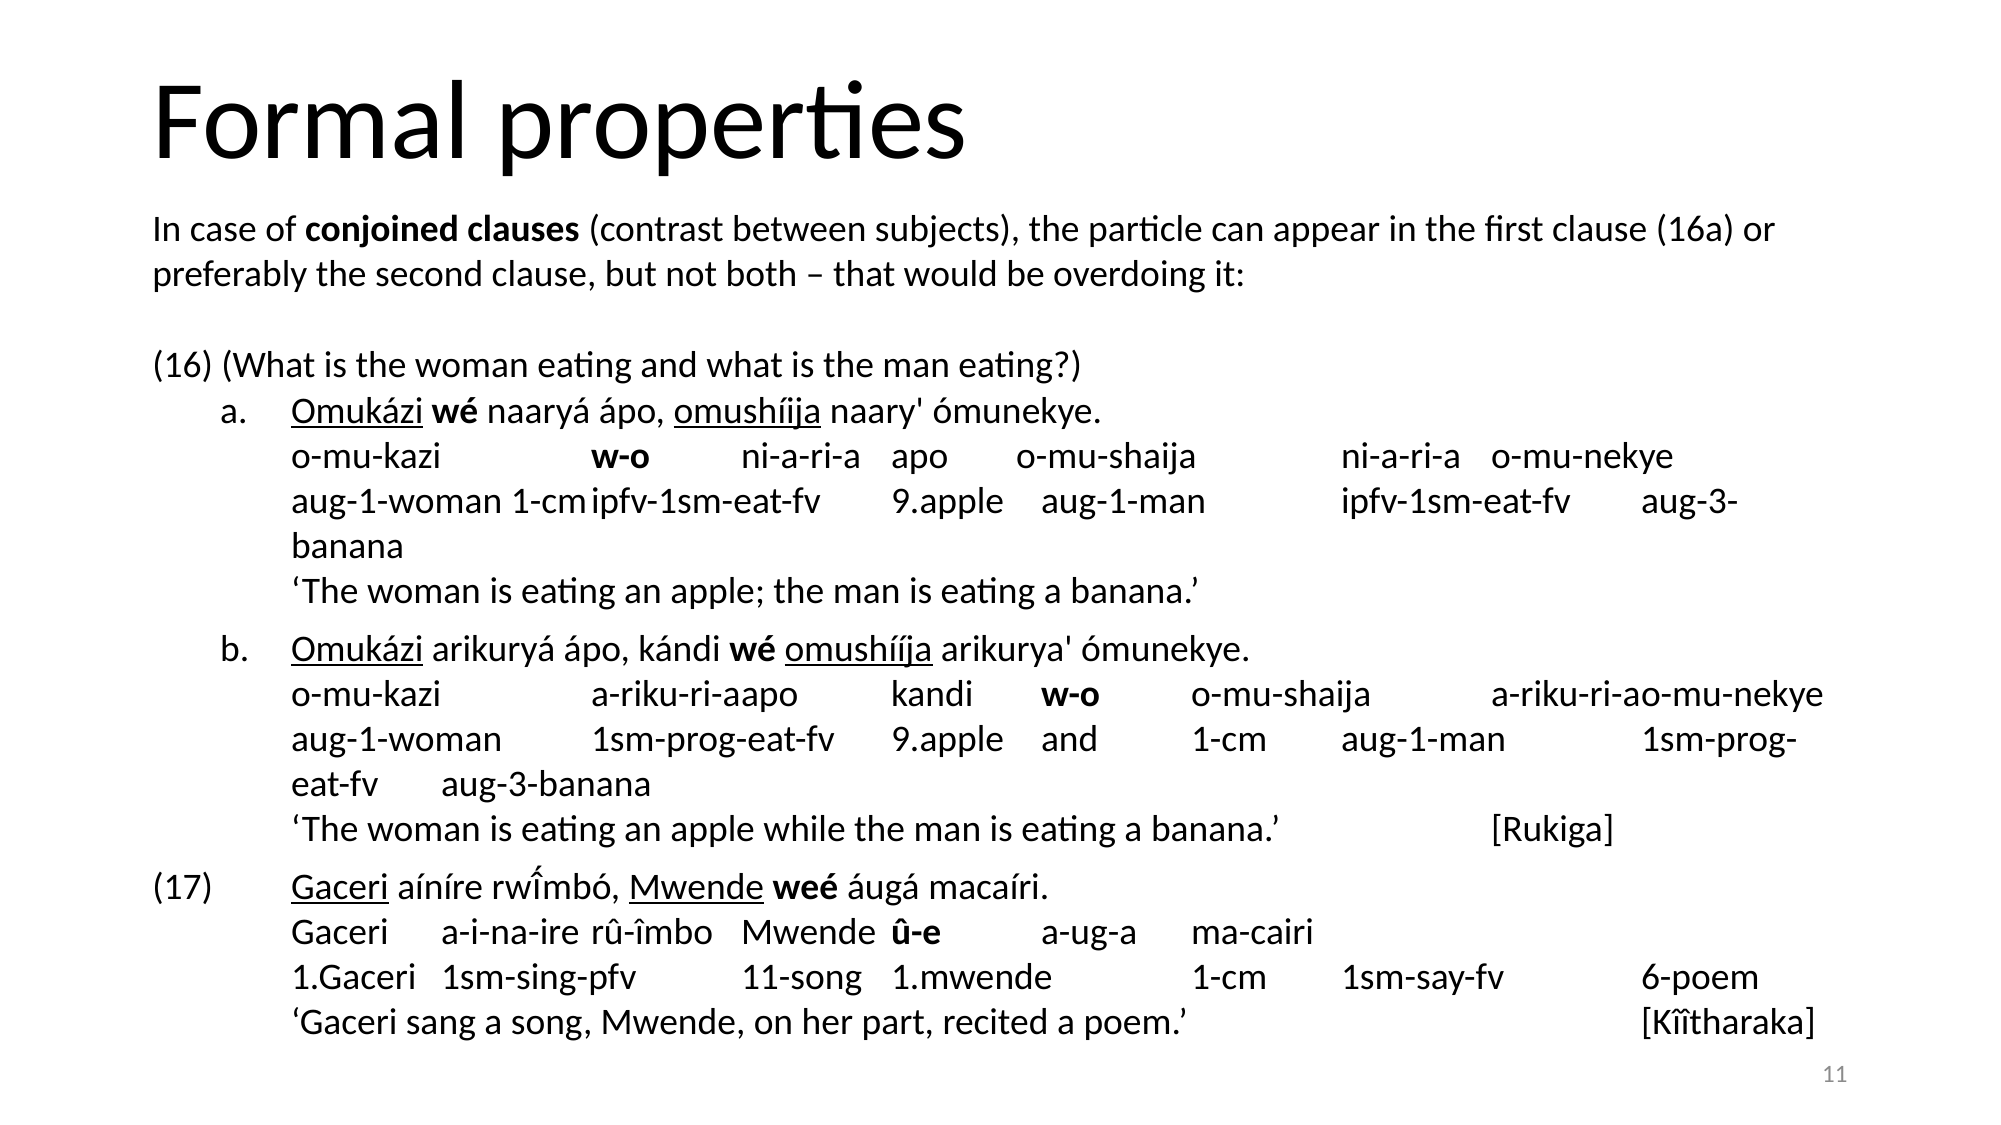

Formal properties
In case of conjoined clauses (contrast between subjects), the particle can appear in the first clause (16a) or preferably the second clause, but not both – that would be overdoing it:

(16) (What is the woman eating and what is the man eating?)
        a.	Omukázi wé naaryá ápo, omushíija naary' ómunekye.
o-mu-kazi	w-o	ni-a-ri-a	apo        o-mu-shaija	ni-a-ri-a	o-mu-nekye
aug-1-woman 1-cm	ipfv-1sm-eat-fv	9.apple	aug-1-man	ipfv-1sm-eat-fv	aug-3-banana
‘The woman is eating an apple; the man is eating a banana.’
        b.	Omukázi arikuryá ápo, kándi wé omushííja arikurya' ómunekye.
o-mu-kazi	a-riku-ri-a	apo 	kandi	w-o	o-mu-shaija	a-riku-ri-a	o-mu-nekye
aug-1-woman	1sm-prog-eat-fv	9.apple	and	1-cm	aug-1-man	1sm-prog-eat-fv	aug-3-banana
‘The woman is eating an apple while the man is eating a banana.’		[Rukiga]
(17) 	Gaceri aíníre rwî́mbó, Mwende weé áugá macaíri.
Gaceri	a-i-na-ire	rû-îmbo 	Mwende	û-e 	a-ug-a	ma-cairi
1.Gaceri	1sm-sing-pfv	11-song	1.mwende	1-cm	1sm-say-fv	6-poem
‘Gaceri sang a song, Mwende, on her part, recited a poem.’ 			[Kîîtharaka]
11